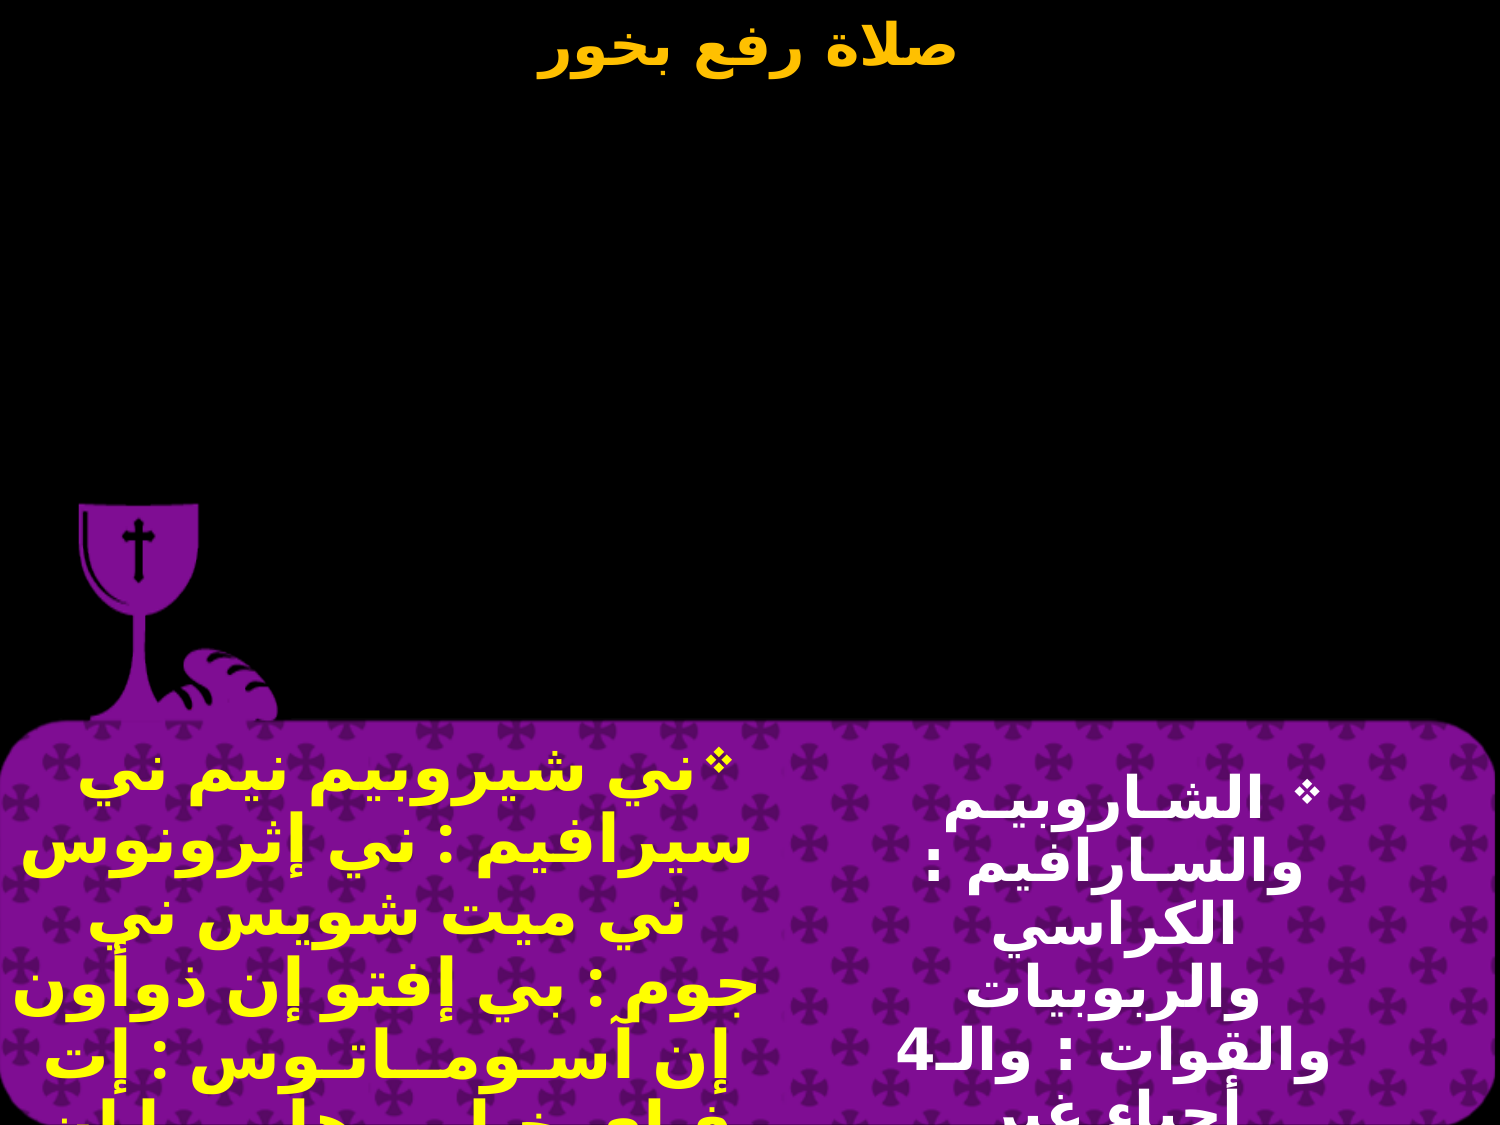

ني شيروبيم نيم ني سيرافيم : ني إثرونوس ني ميت شويس ني جوم : بي إفتو إن ذوأون إن آسـومــاتـوس : إت فـاي خـابي هارمــا إن ثيئوس .
 الشـاروبيـم والسـارافيم : الكراسي والربوبيات والقوات : والـ4 أحياء غير المتجسدين : الحاملون مركبة الله .